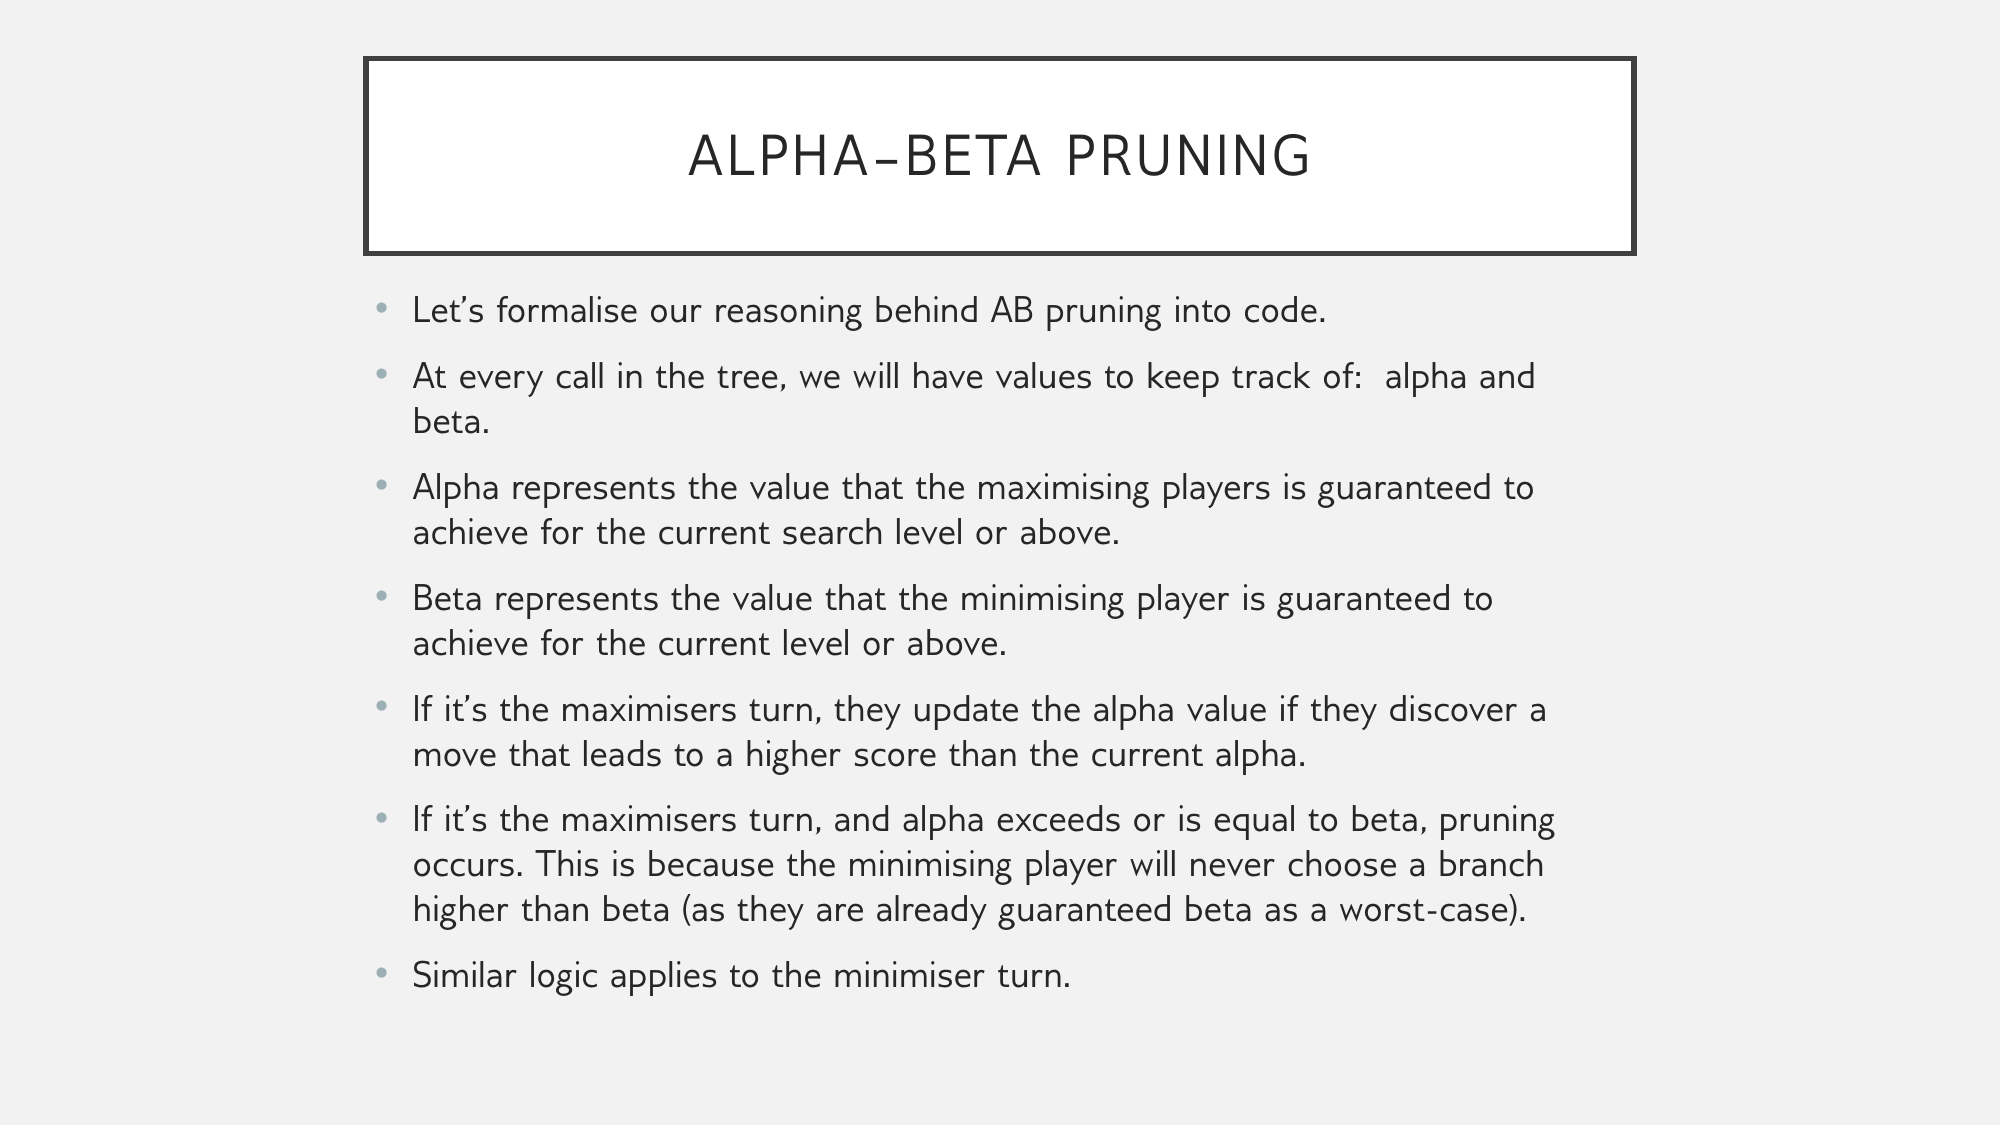

# Alpha–Beta Pruning
Let’s formalise our reasoning behind AB pruning into code.
At every call in the tree, we will have values to keep track of:  alpha and beta.
Alpha represents the value that the maximising players is guaranteed to achieve for the current search level or above.
Beta represents the value that the minimising player is guaranteed to achieve for the current level or above.
If it’s the maximisers turn, they update the alpha value if they discover a move that leads to a higher score than the current alpha.
If it’s the maximisers turn, and alpha exceeds or is equal to beta, pruning occurs. This is because the minimising player will never choose a branch higher than beta (as they are already guaranteed beta as a worst-case).
Similar logic applies to the minimiser turn.